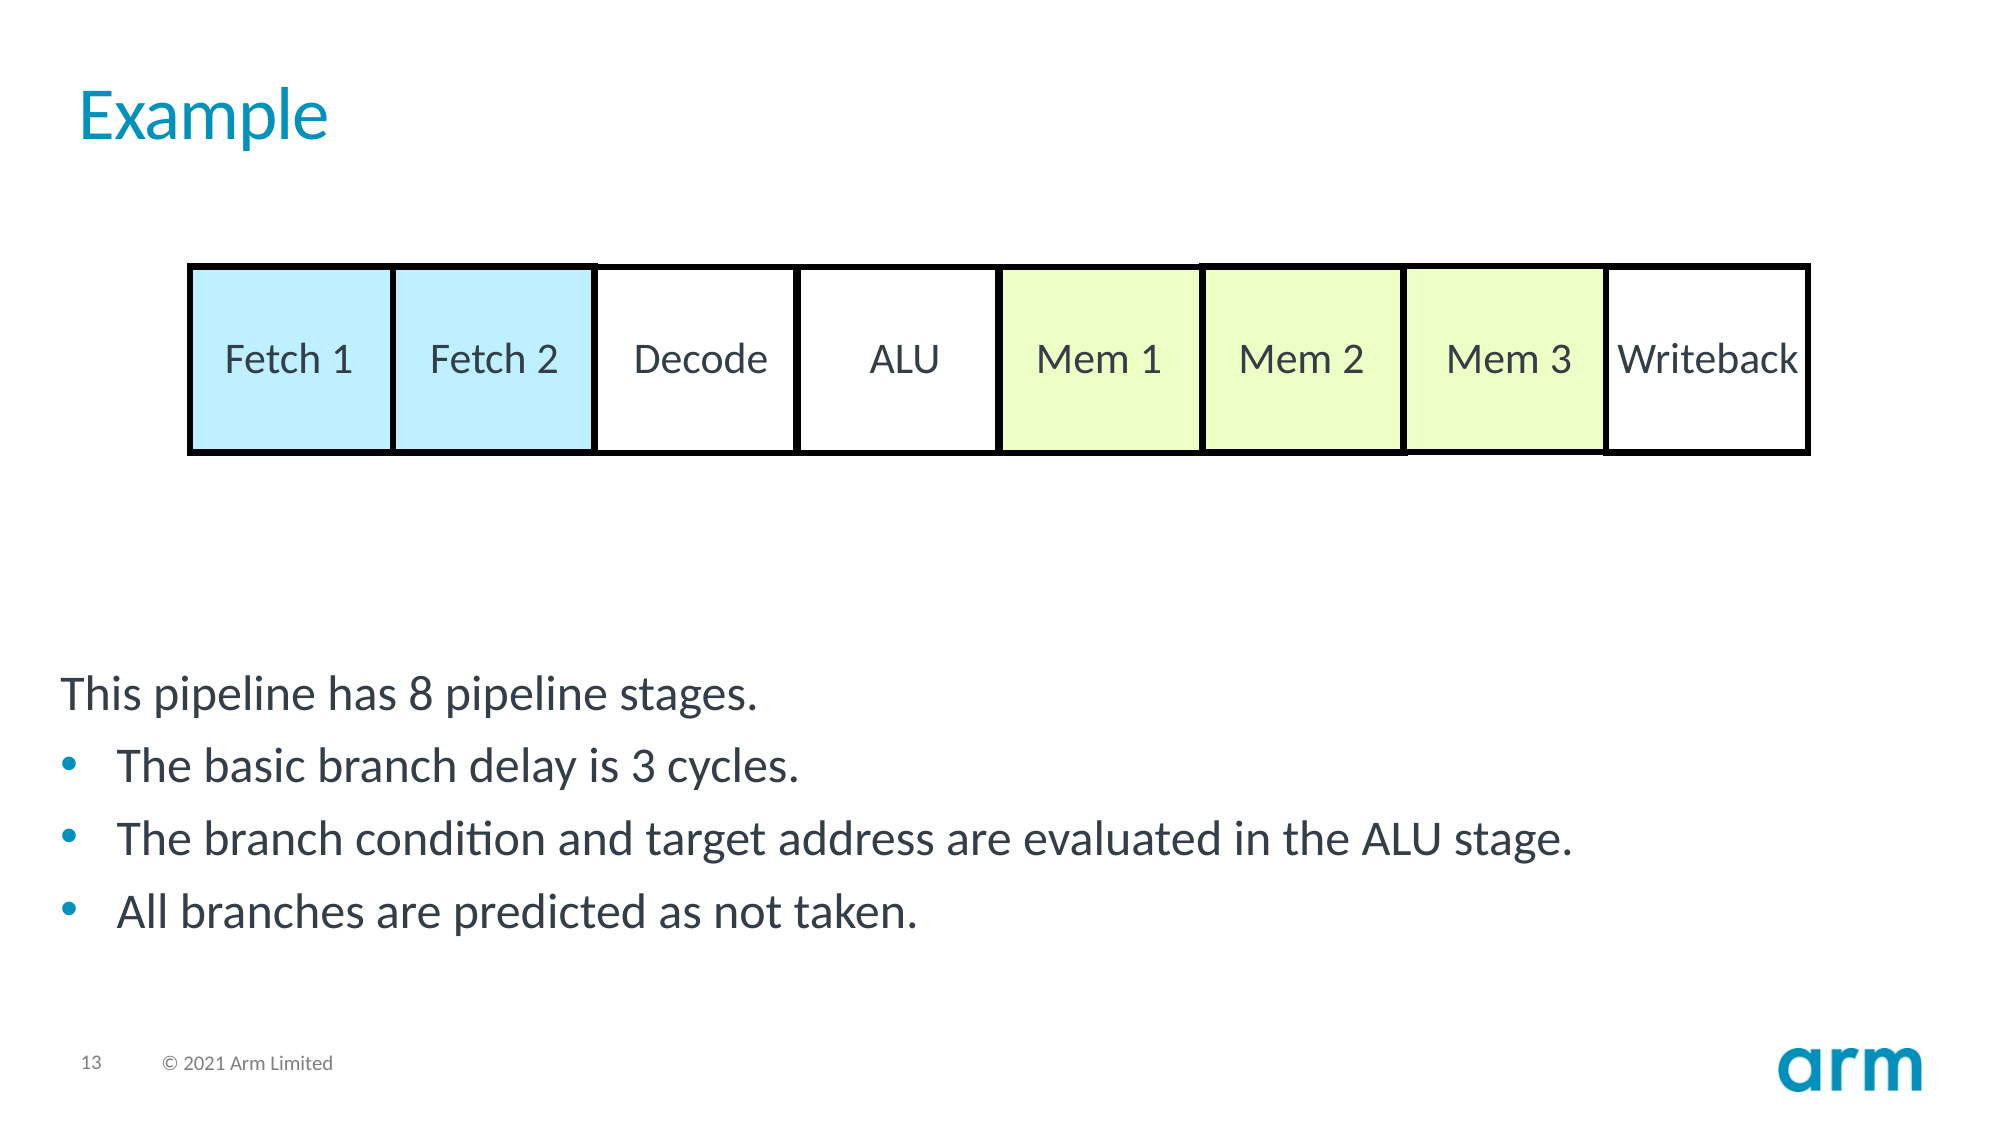

# Example

Mem 3
Writeback
ALU
Mem 1
Mem 2
Decode
Fetch 2
Fetch 1
This pipeline has 8 pipeline stages.
The basic branch delay is 3 cycles.
The branch condition and target address are evaluated in the ALU stage.
All branches are predicted as not taken.